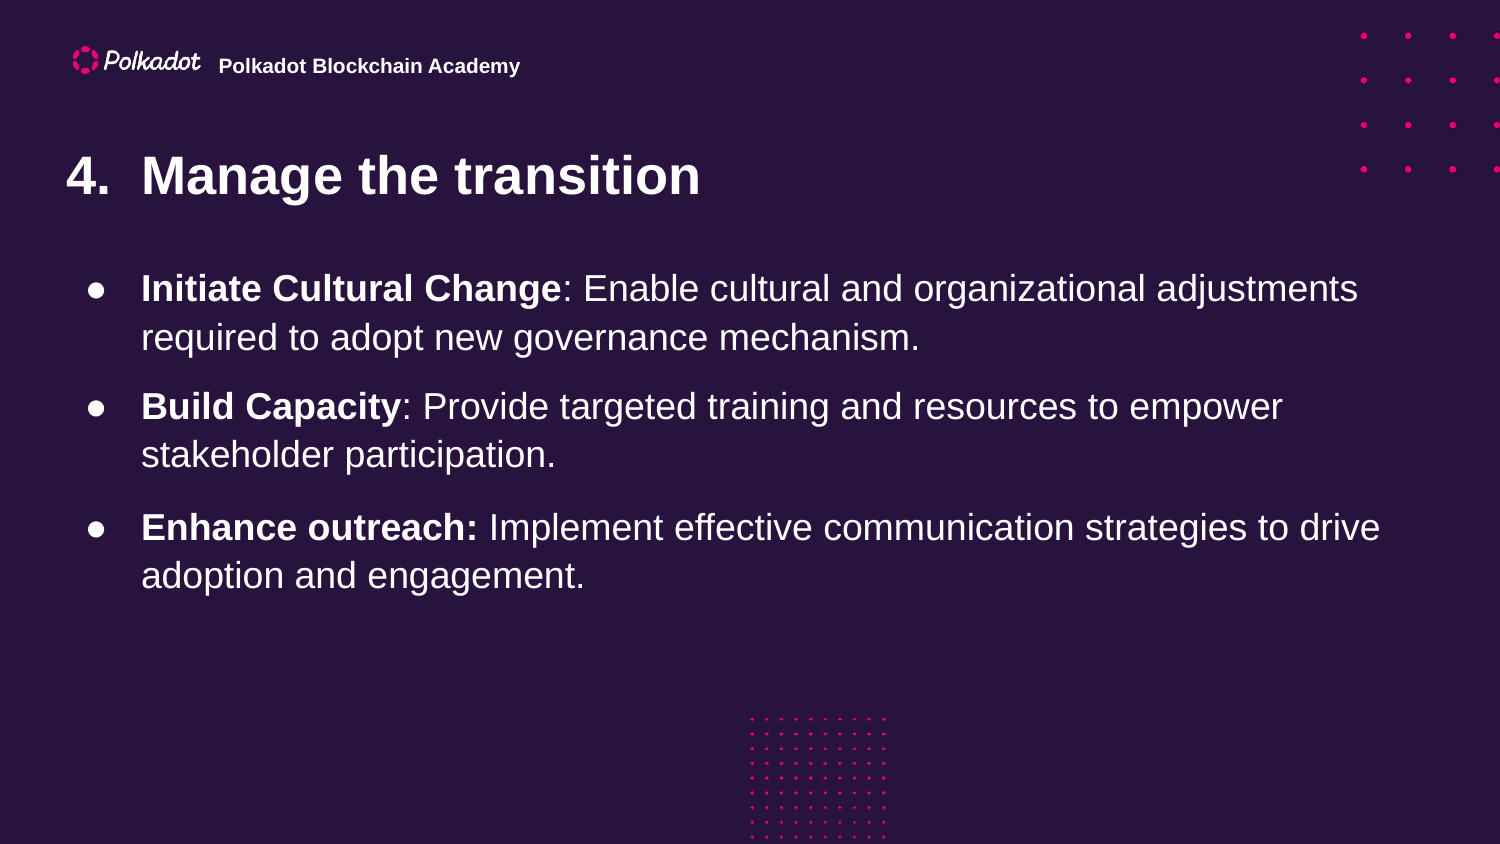

# 4.  Manage the transition
Initiate Cultural Change: Enable cultural and organizational adjustments required to adopt new governance mechanism.
Build Capacity: Provide targeted training and resources to empower stakeholder participation.
Enhance outreach: Implement effective communication strategies to drive adoption and engagement.